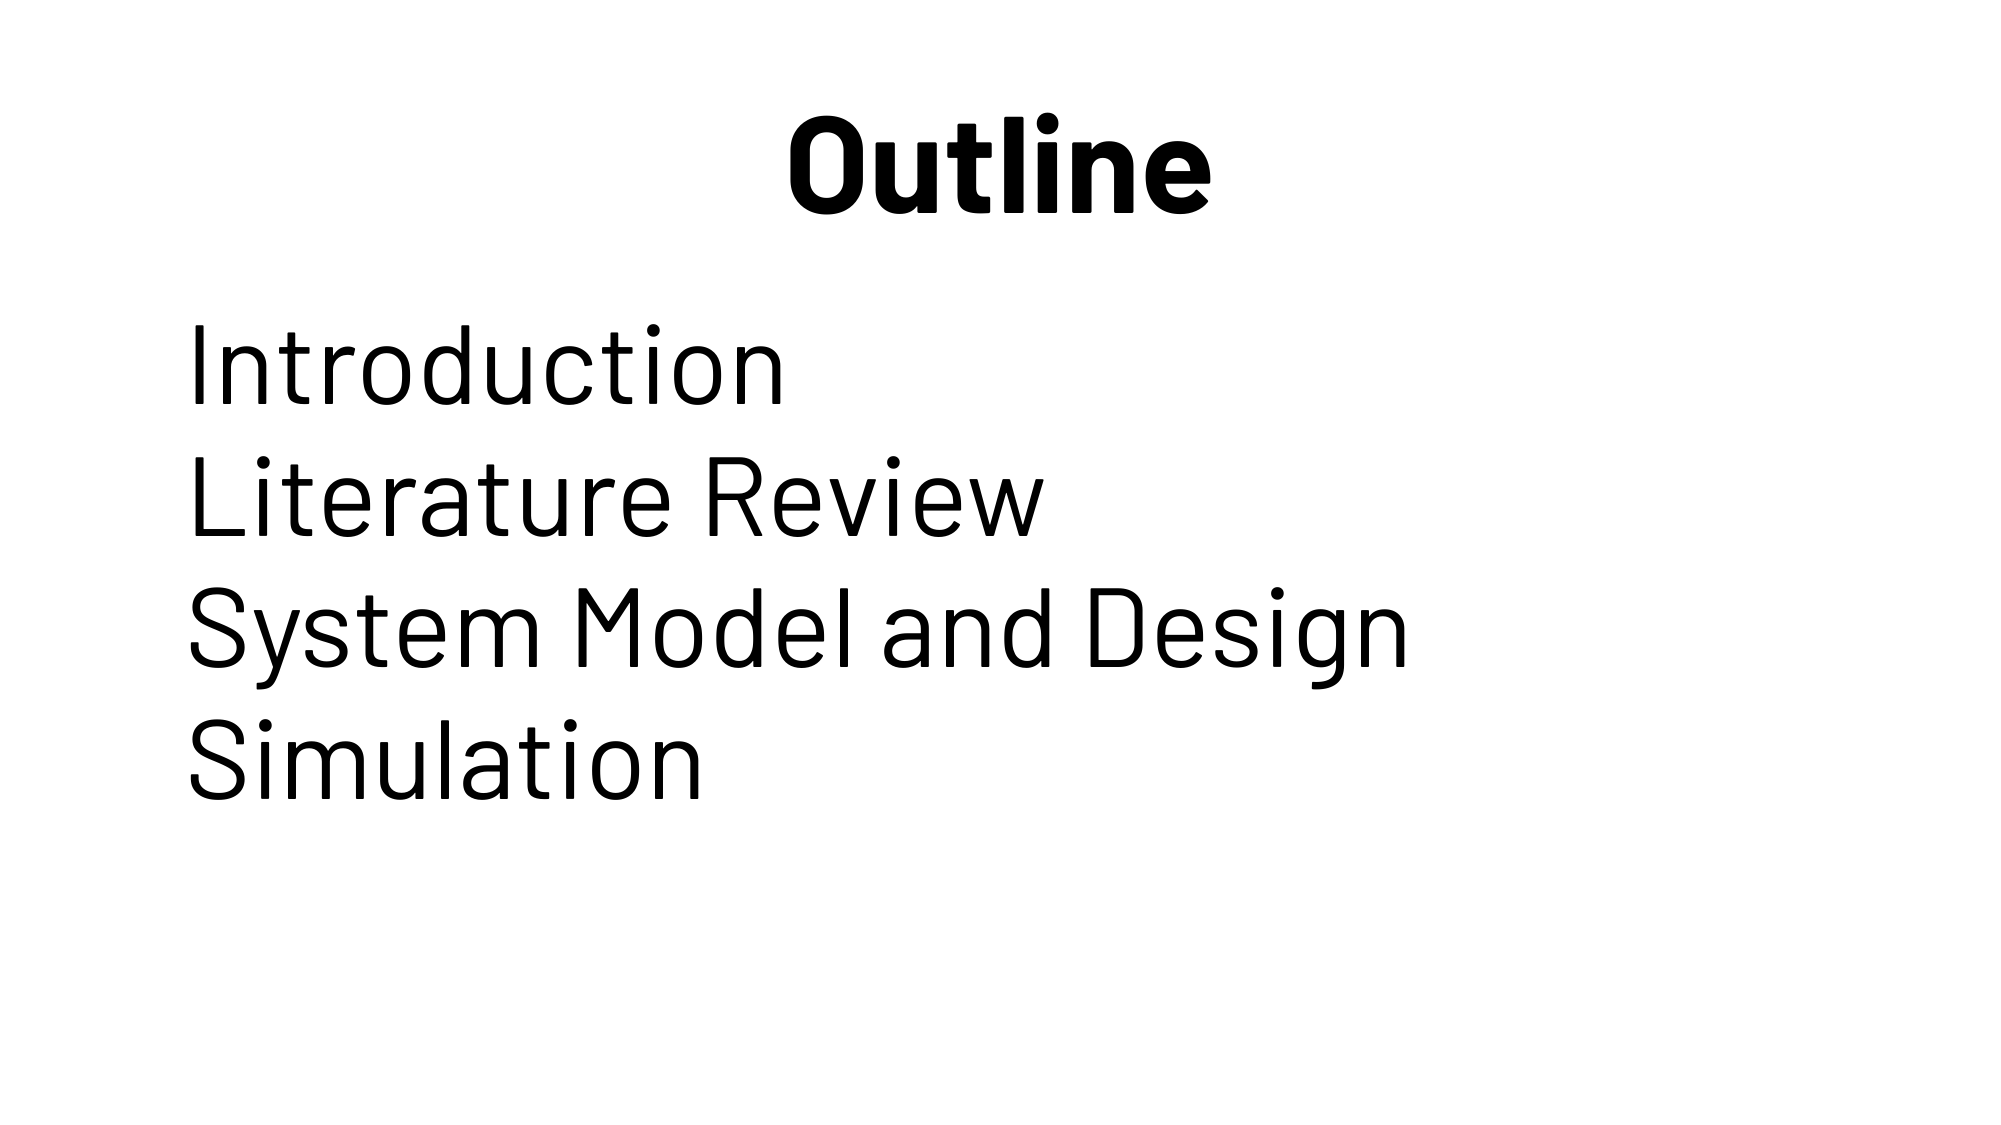

# Outline
Introduction
Literature Review
System Model and Design
Simulation